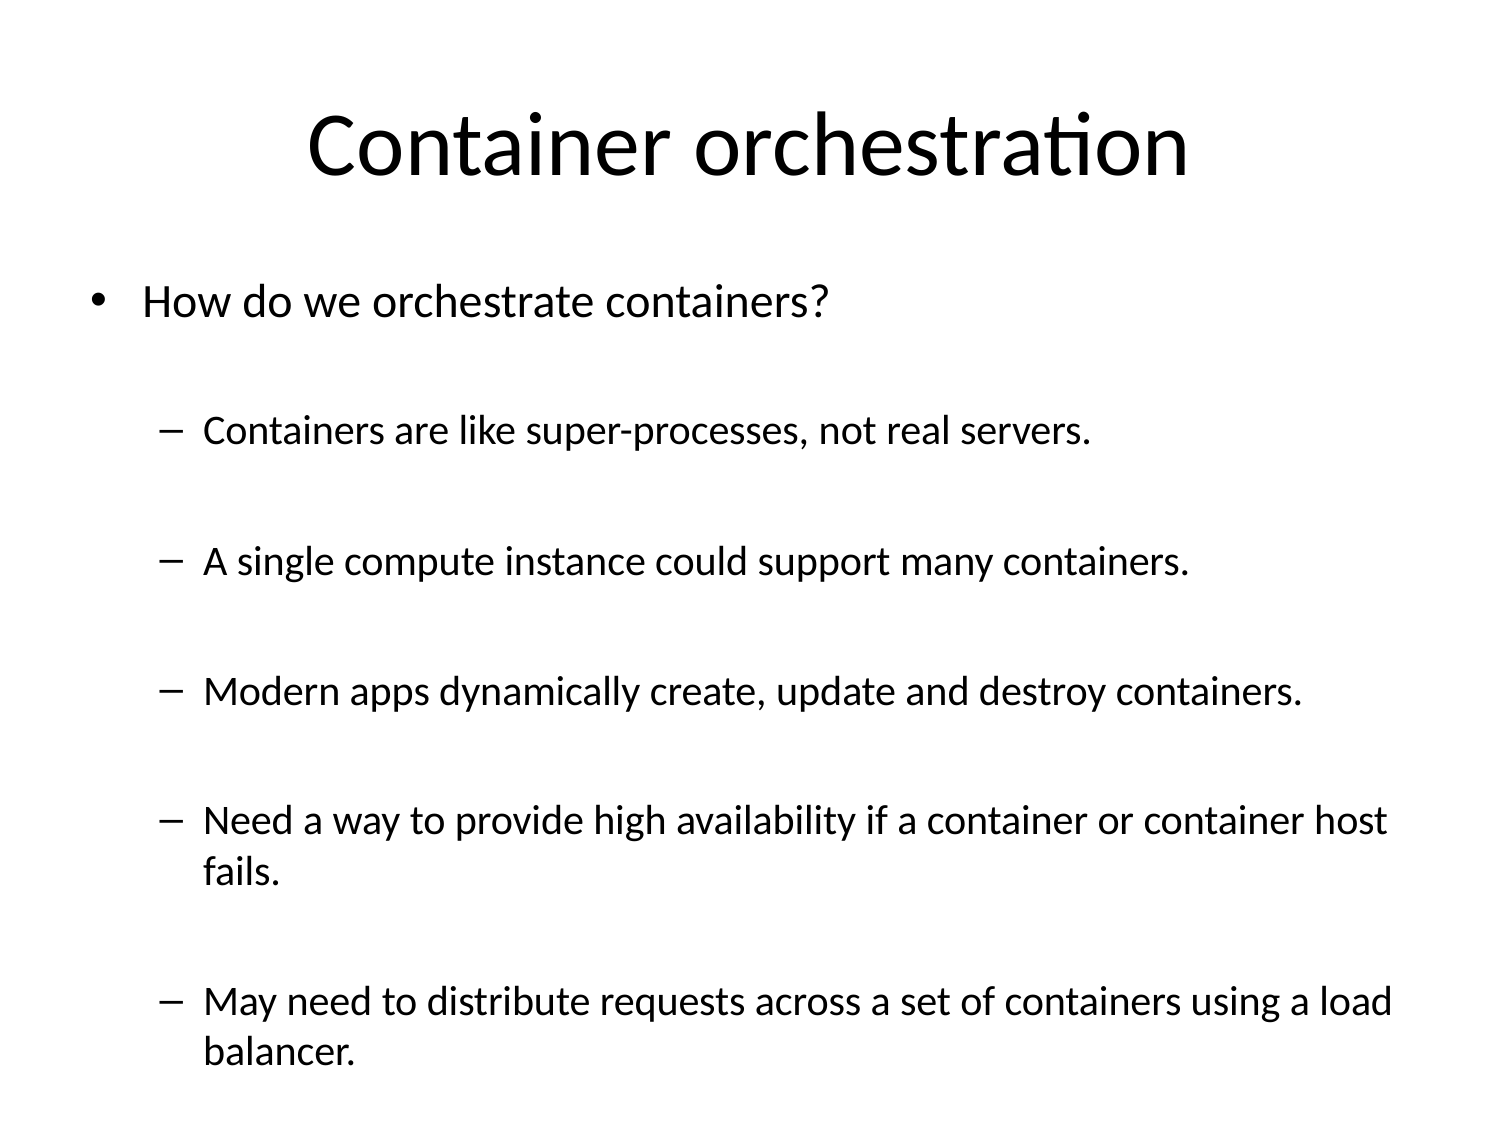

# Container orchestration
How do we orchestrate containers?

Containers are like super-processes, not real servers.

A single compute instance could support many containers.

Modern apps dynamically create, update and destroy containers.

Need a way to provide high availability if a container or container host fails.

May need to distribute requests across a set of containers using a load balancer.